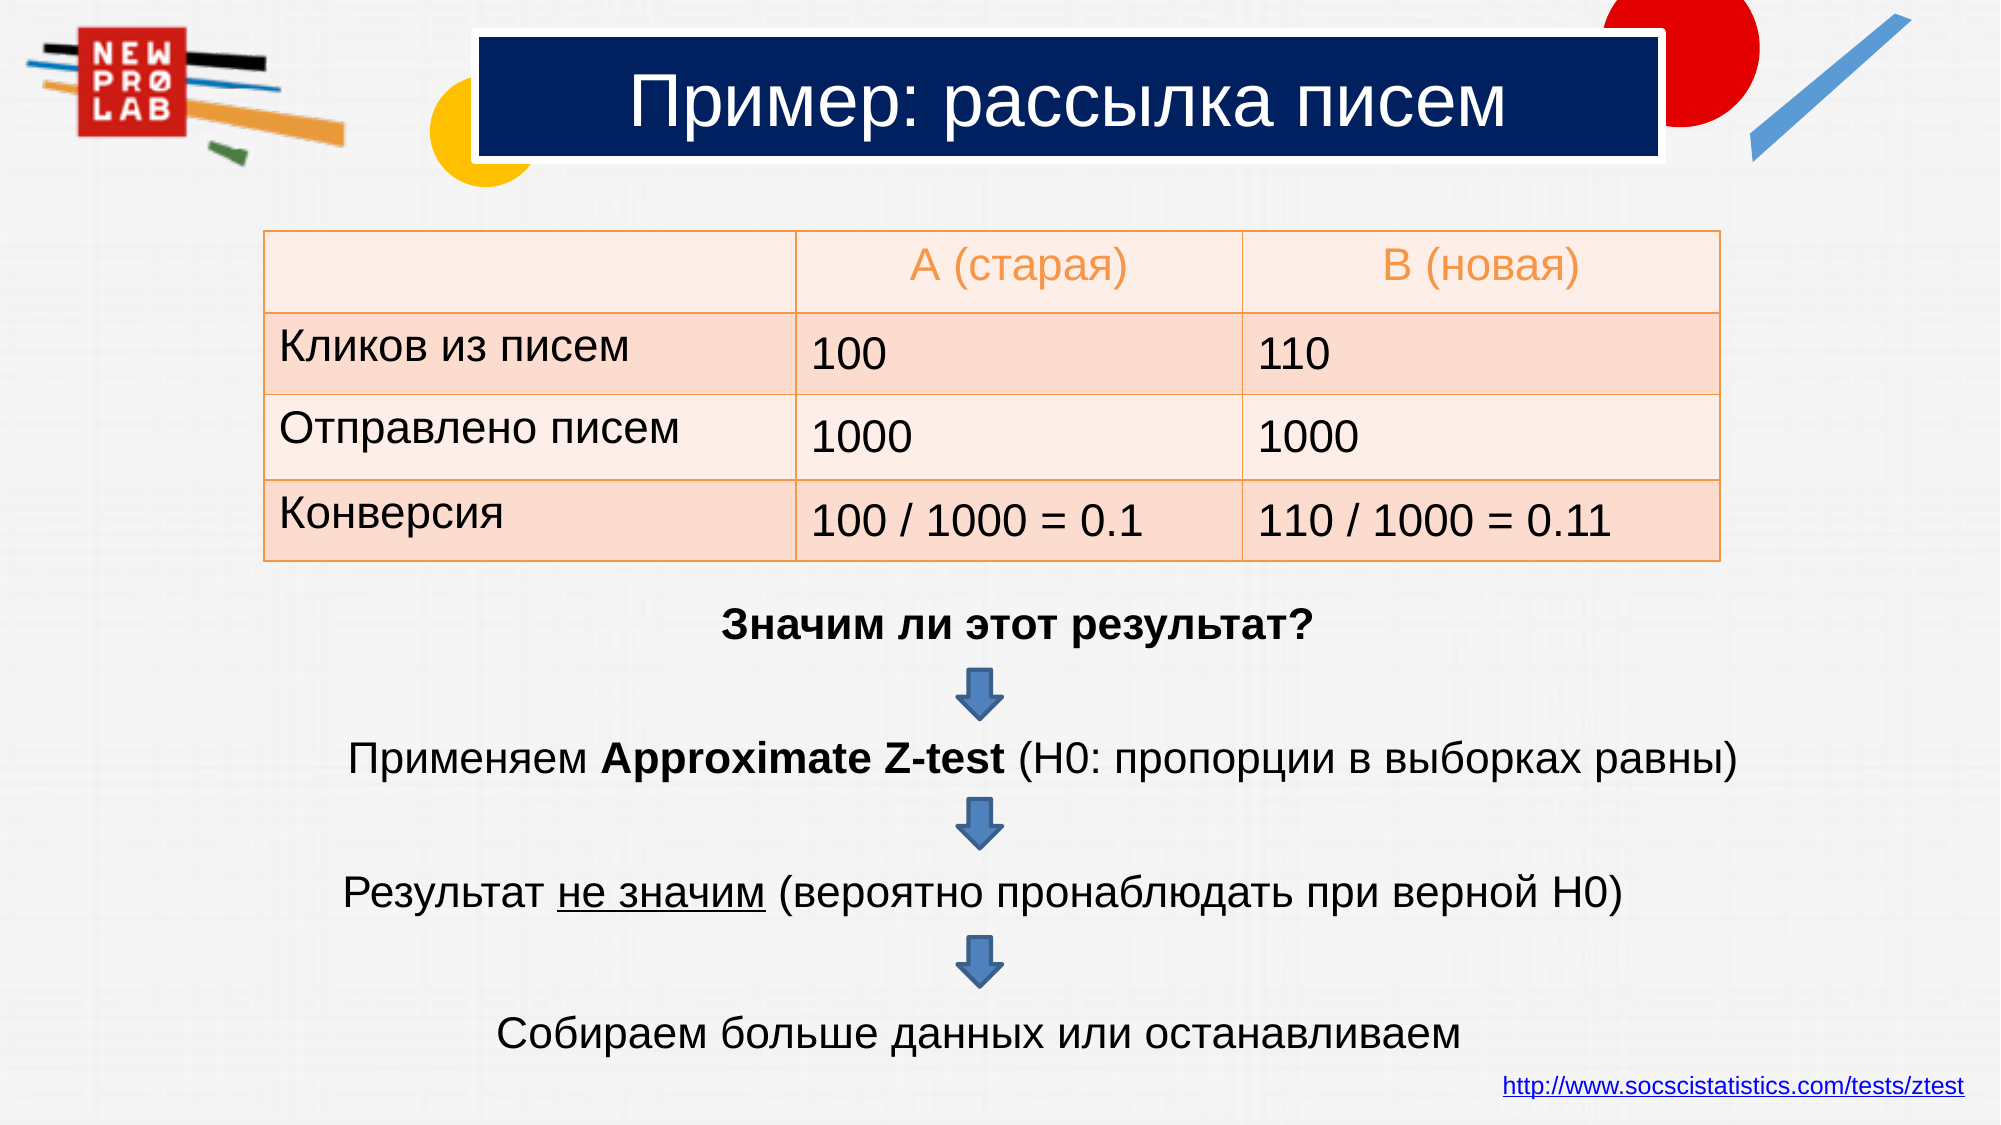

# Пример: рассылка писем
|  | A (старая) | B (новая) |
| --- | --- | --- |
| Кликов из писем | 100 | 110 |
| Отправлено писем | 1000 | 1000 |
| Конверсия | 100 / 1000 = 0.1 | 110 / 1000 = 0.11 |
Значим ли этот результат?

Применяем Approximate Z-test (H0: пропорции в выборках равны)

Результат не значим (вероятно пронаблюдать при верной H0)

Собираем больше данных или останавливаем
http://www.socscistatistics.com/tests/ztest